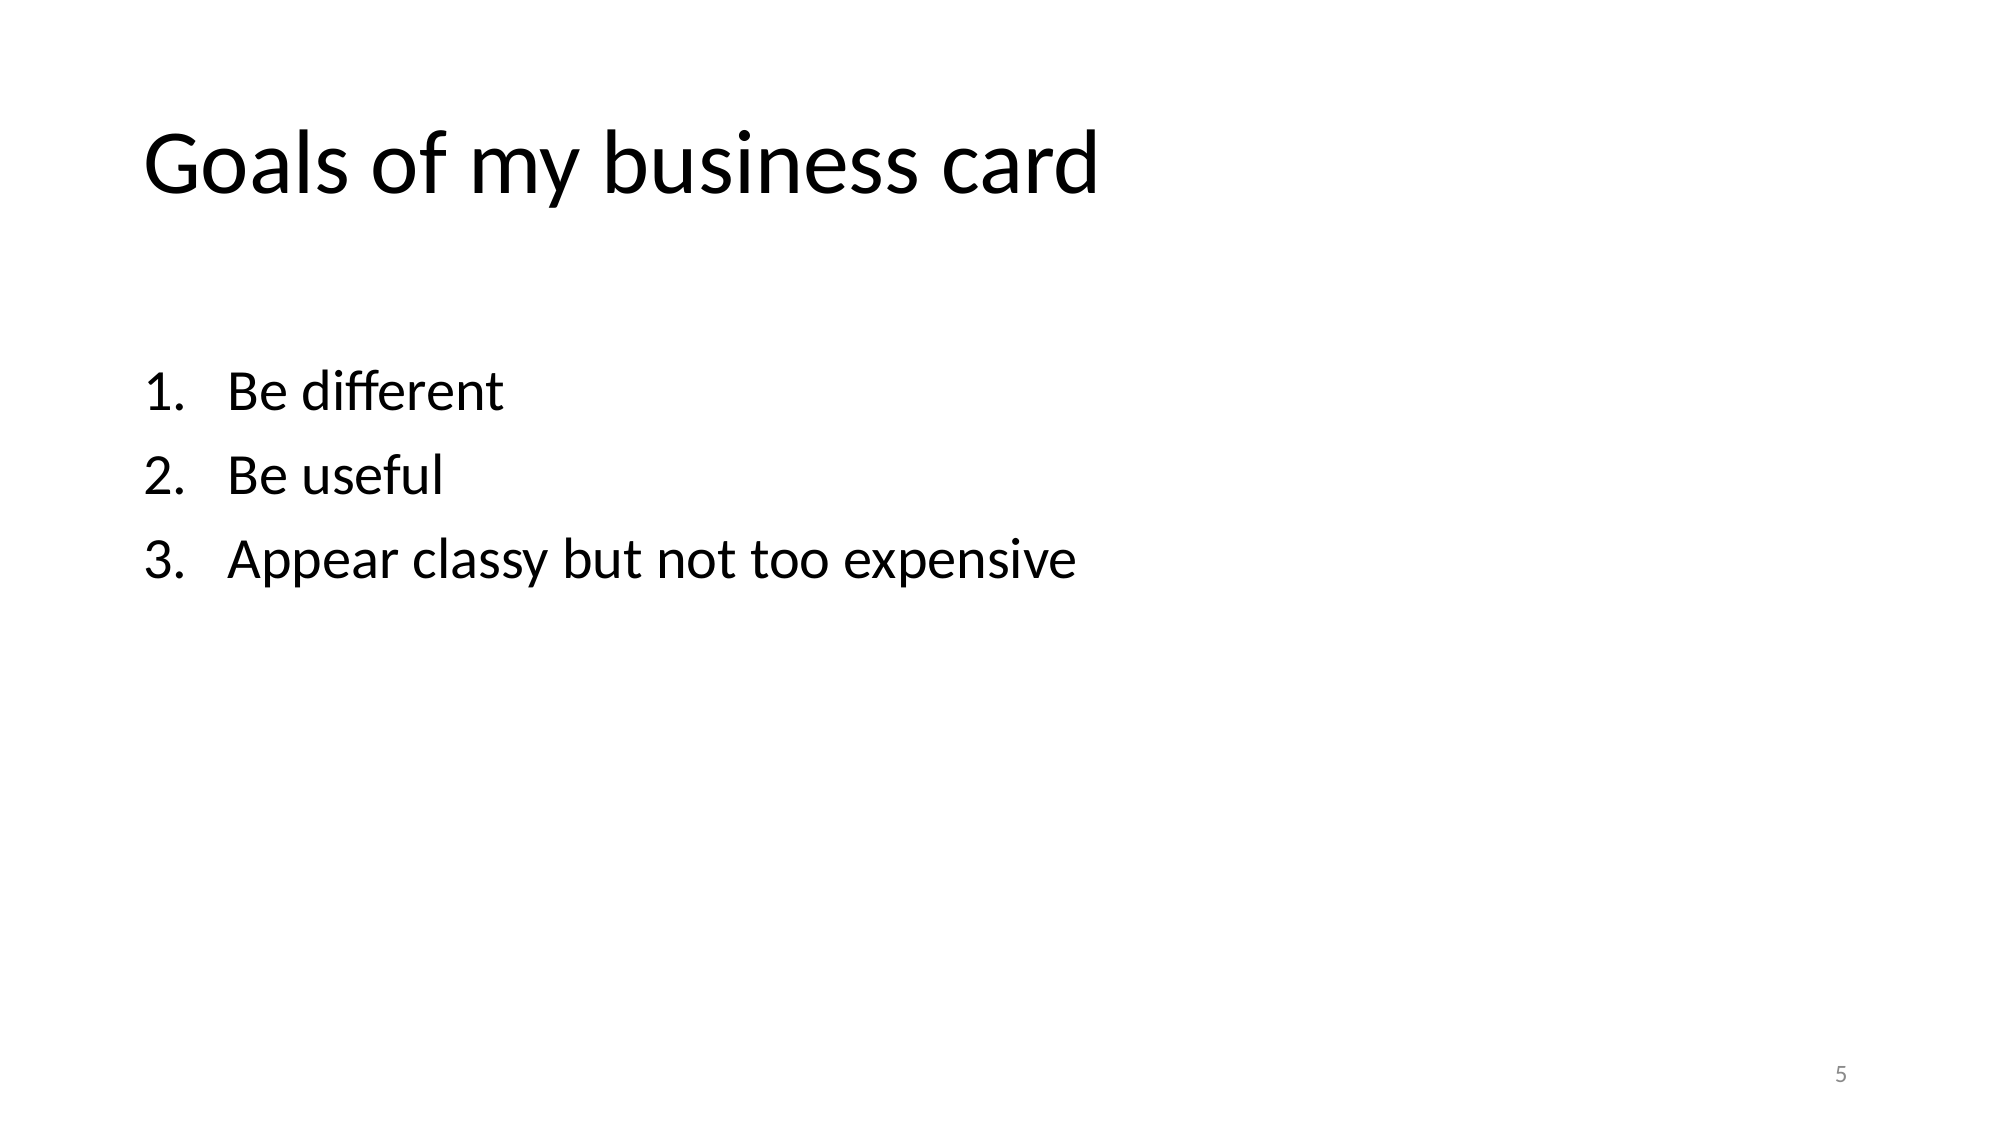

# Goals of my business card
Be different
Be useful
Appear classy but not too expensive

5